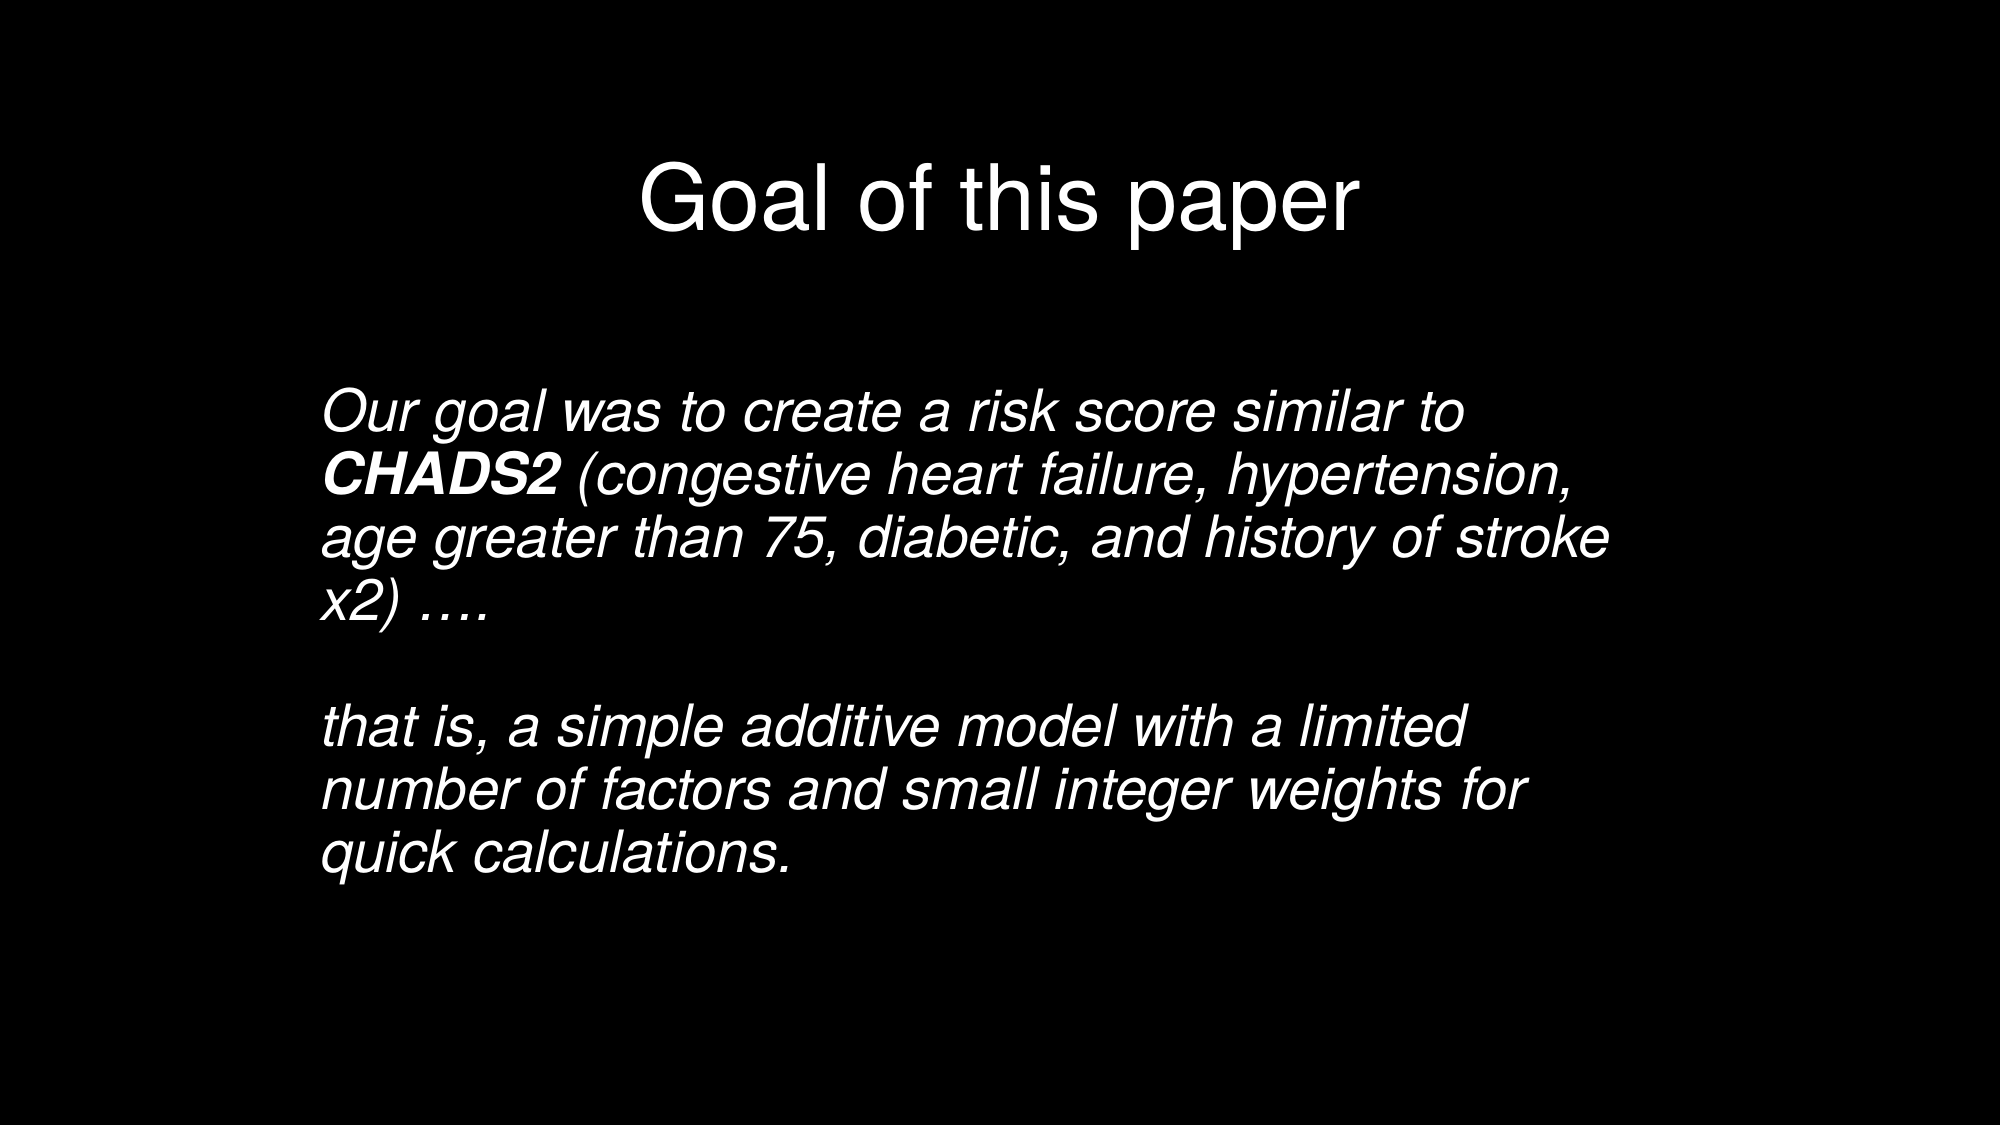

# Goal of this paper
Our goal was to create a risk score similar to CHADS2 (congestive heart failure, hypertension, age greater than 75, diabetic, and history of stroke x2) ….
that is, a simple additive model with a limited number of factors and small integer weights for quick calculations.